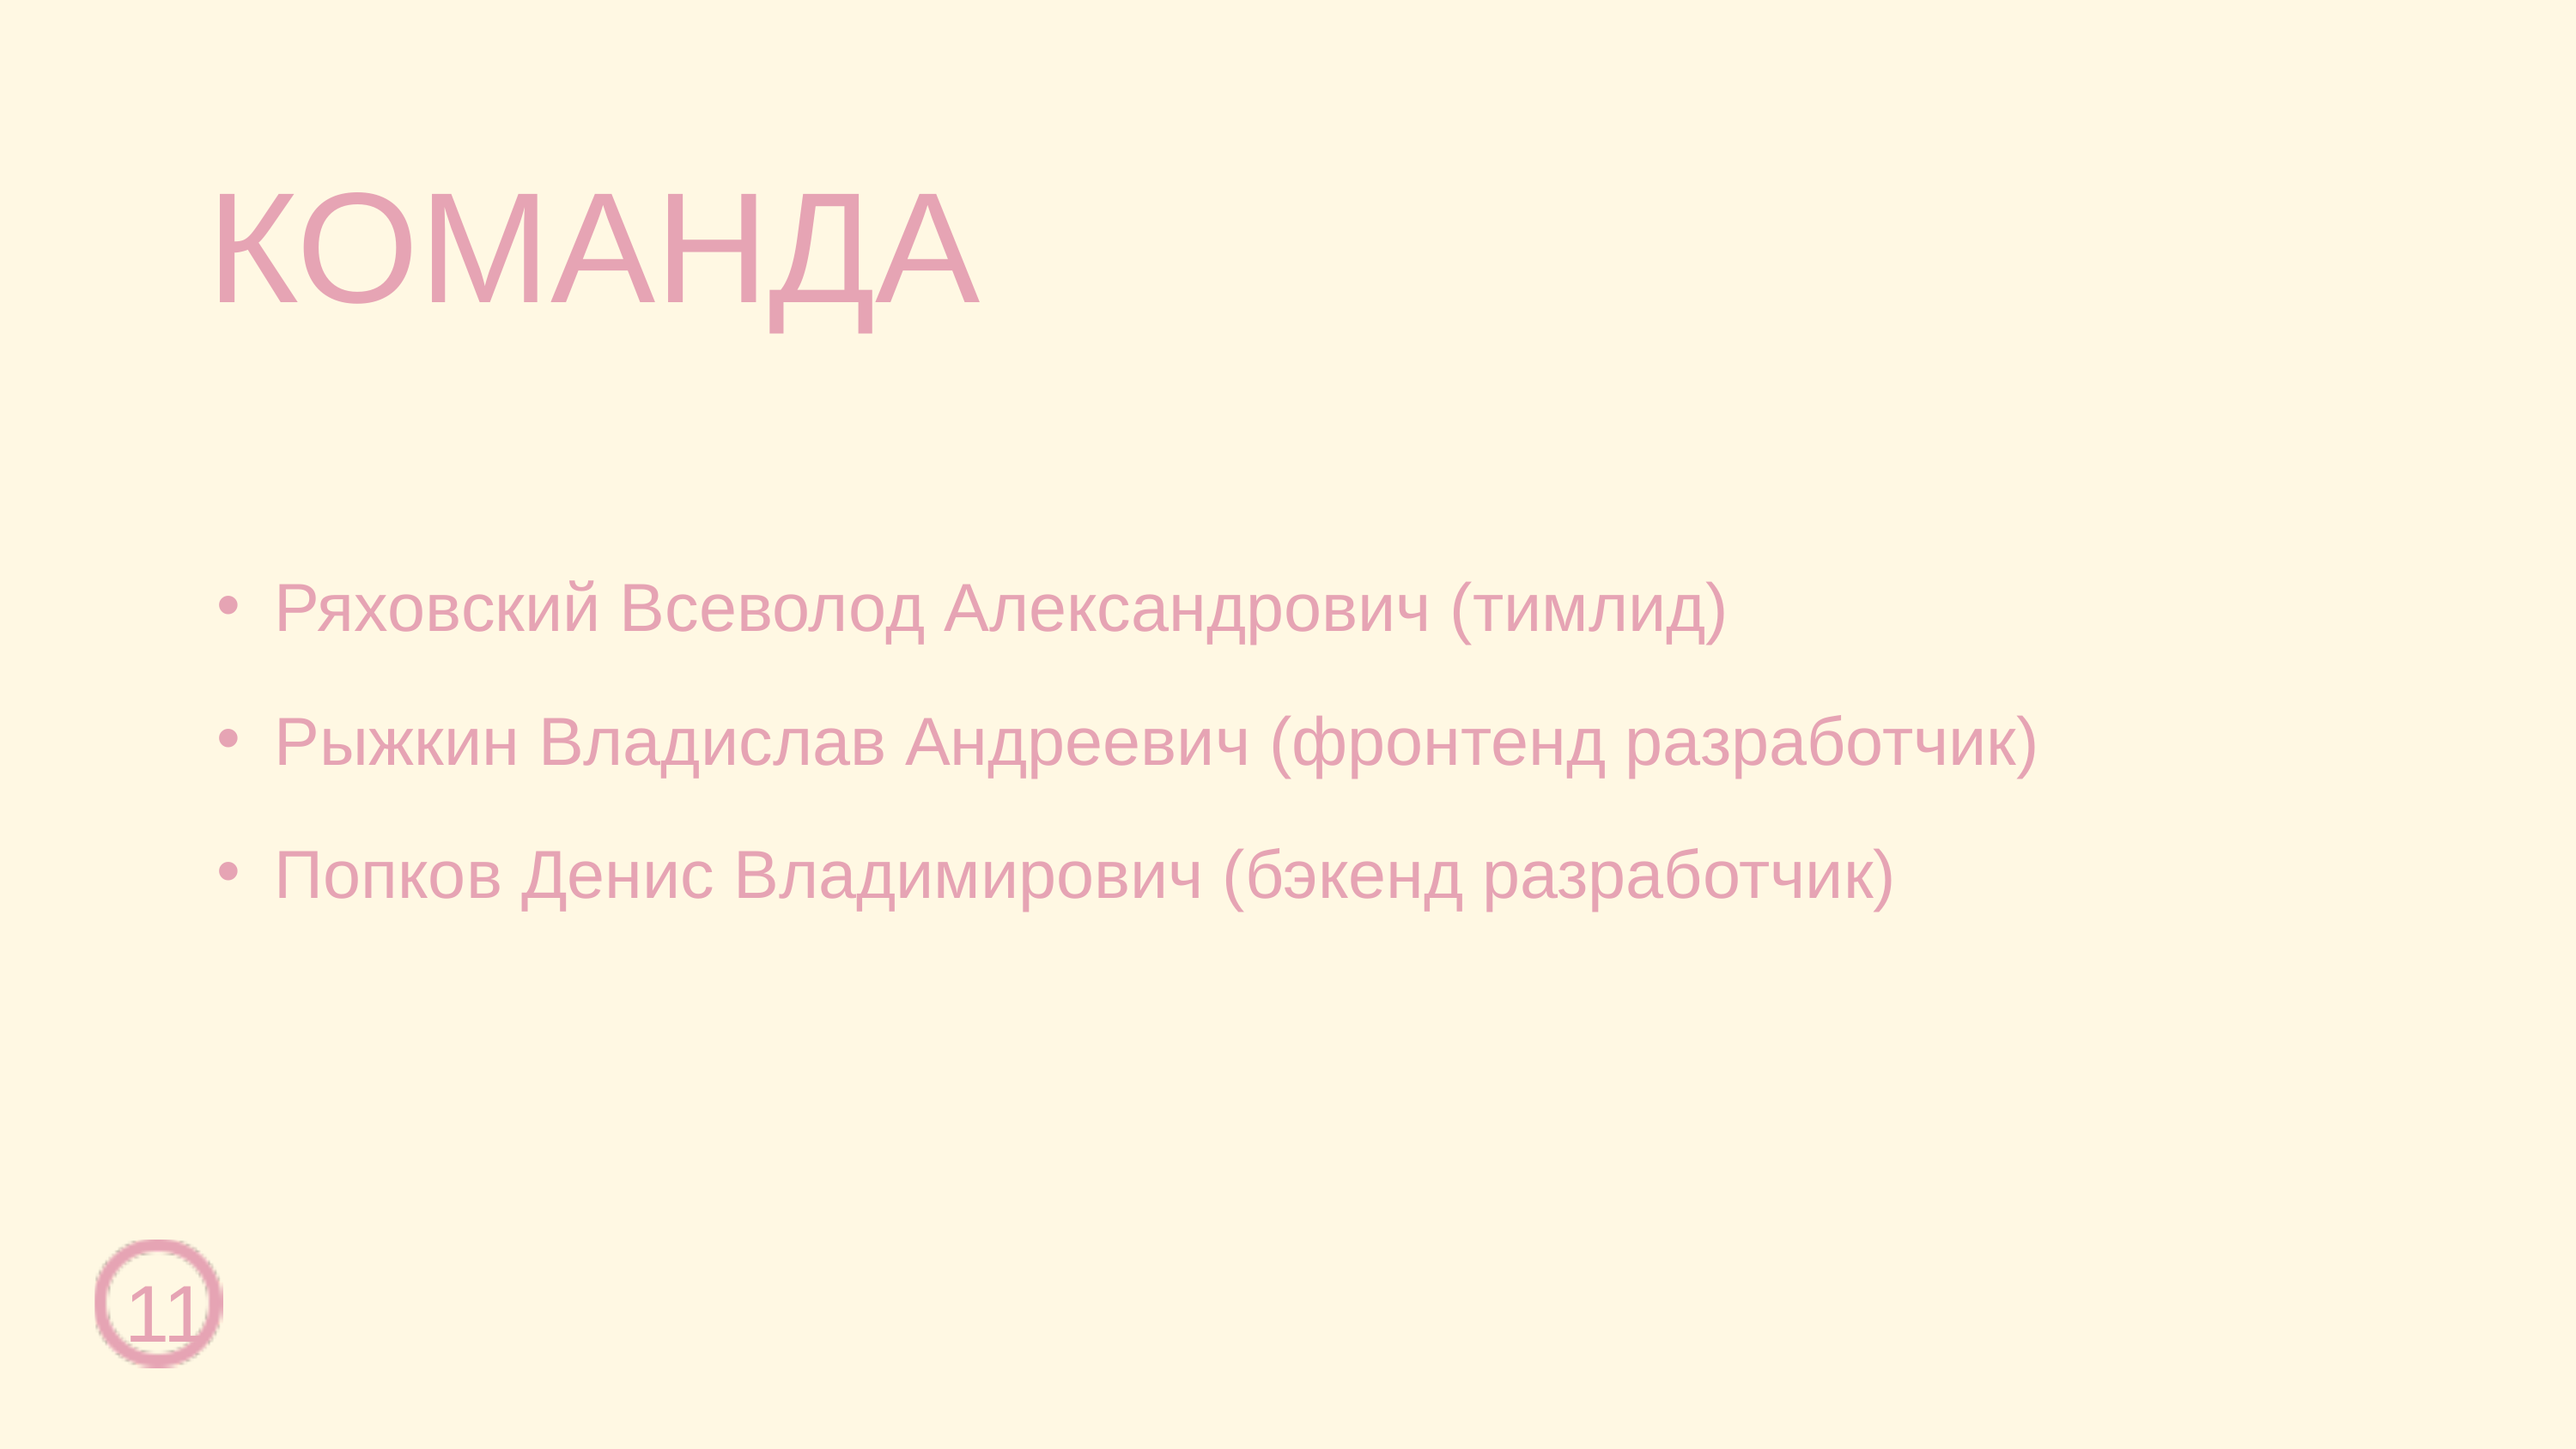

КОМАНДА
Ряховский Всеволод Александрович (тимлид)
Рыжкин Владислав Андреевич (фронтенд разработчик)
Попков Денис Владимирович (бэкенд разработчик)

11